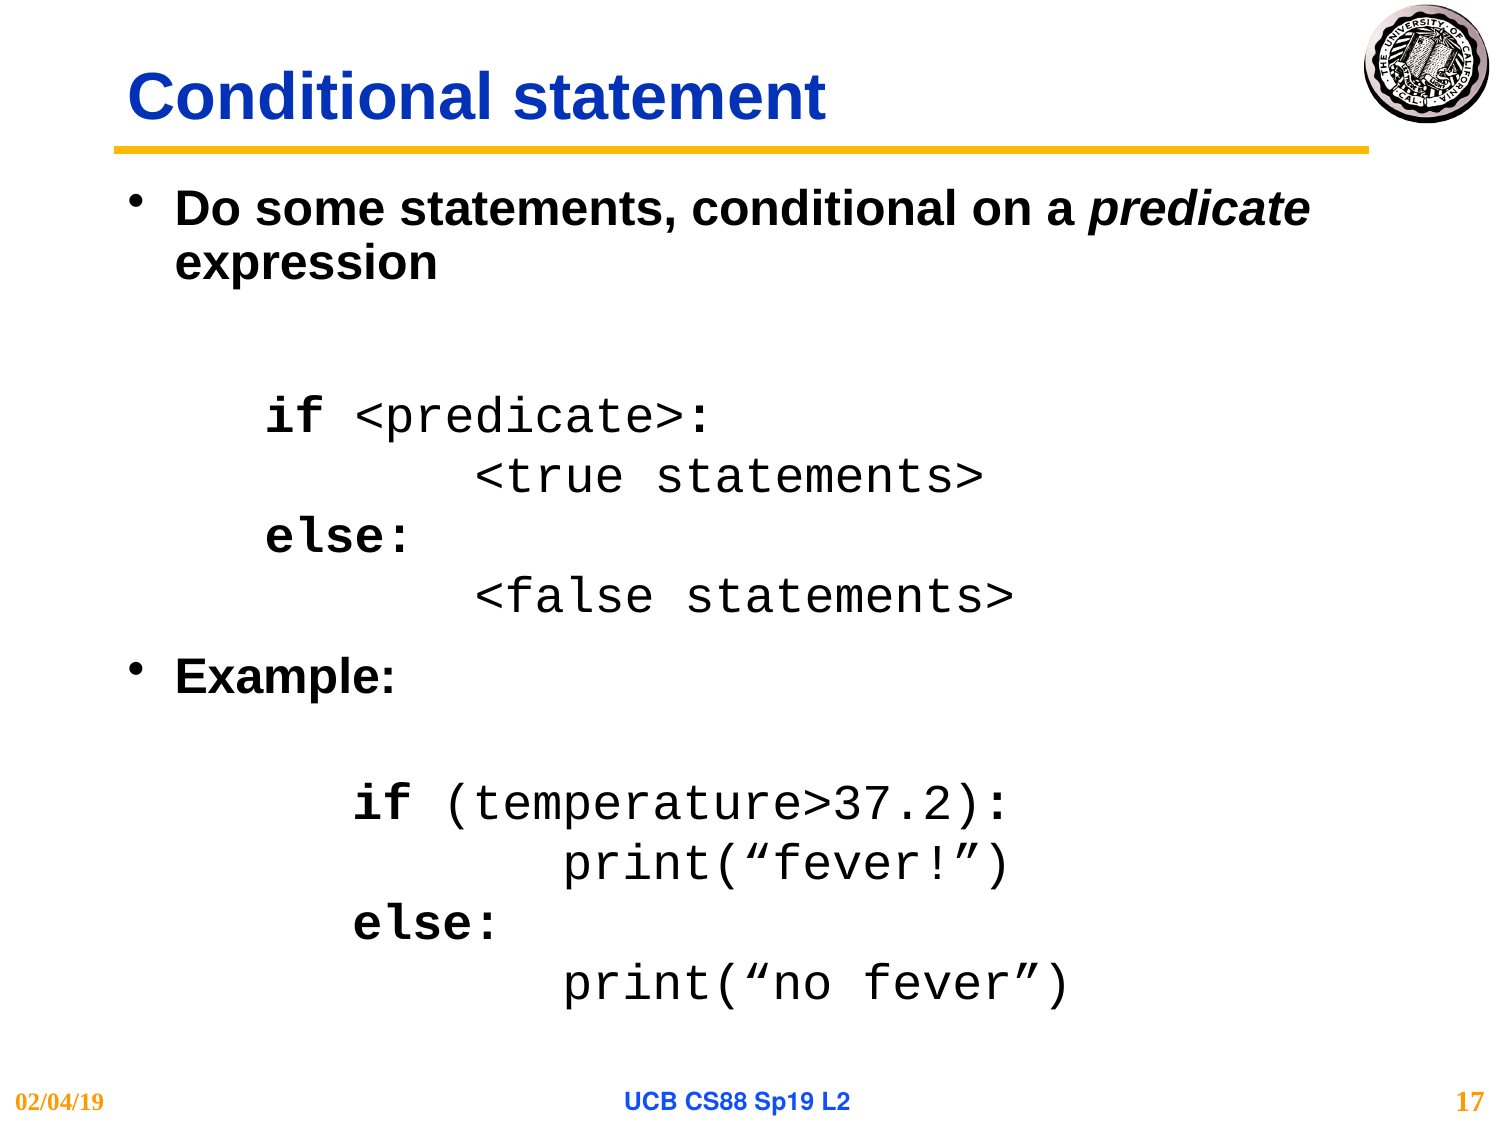

# Conditional statement
Do some statements, conditional on a predicate expression

Example:
if <predicate>:
       <true statements>
else:
       <false statements>
if (temperature>37.2):
       print(“fever!”)
else:
       print(“no fever”)
02/04/19
UCB CS88 Sp19 L2
17